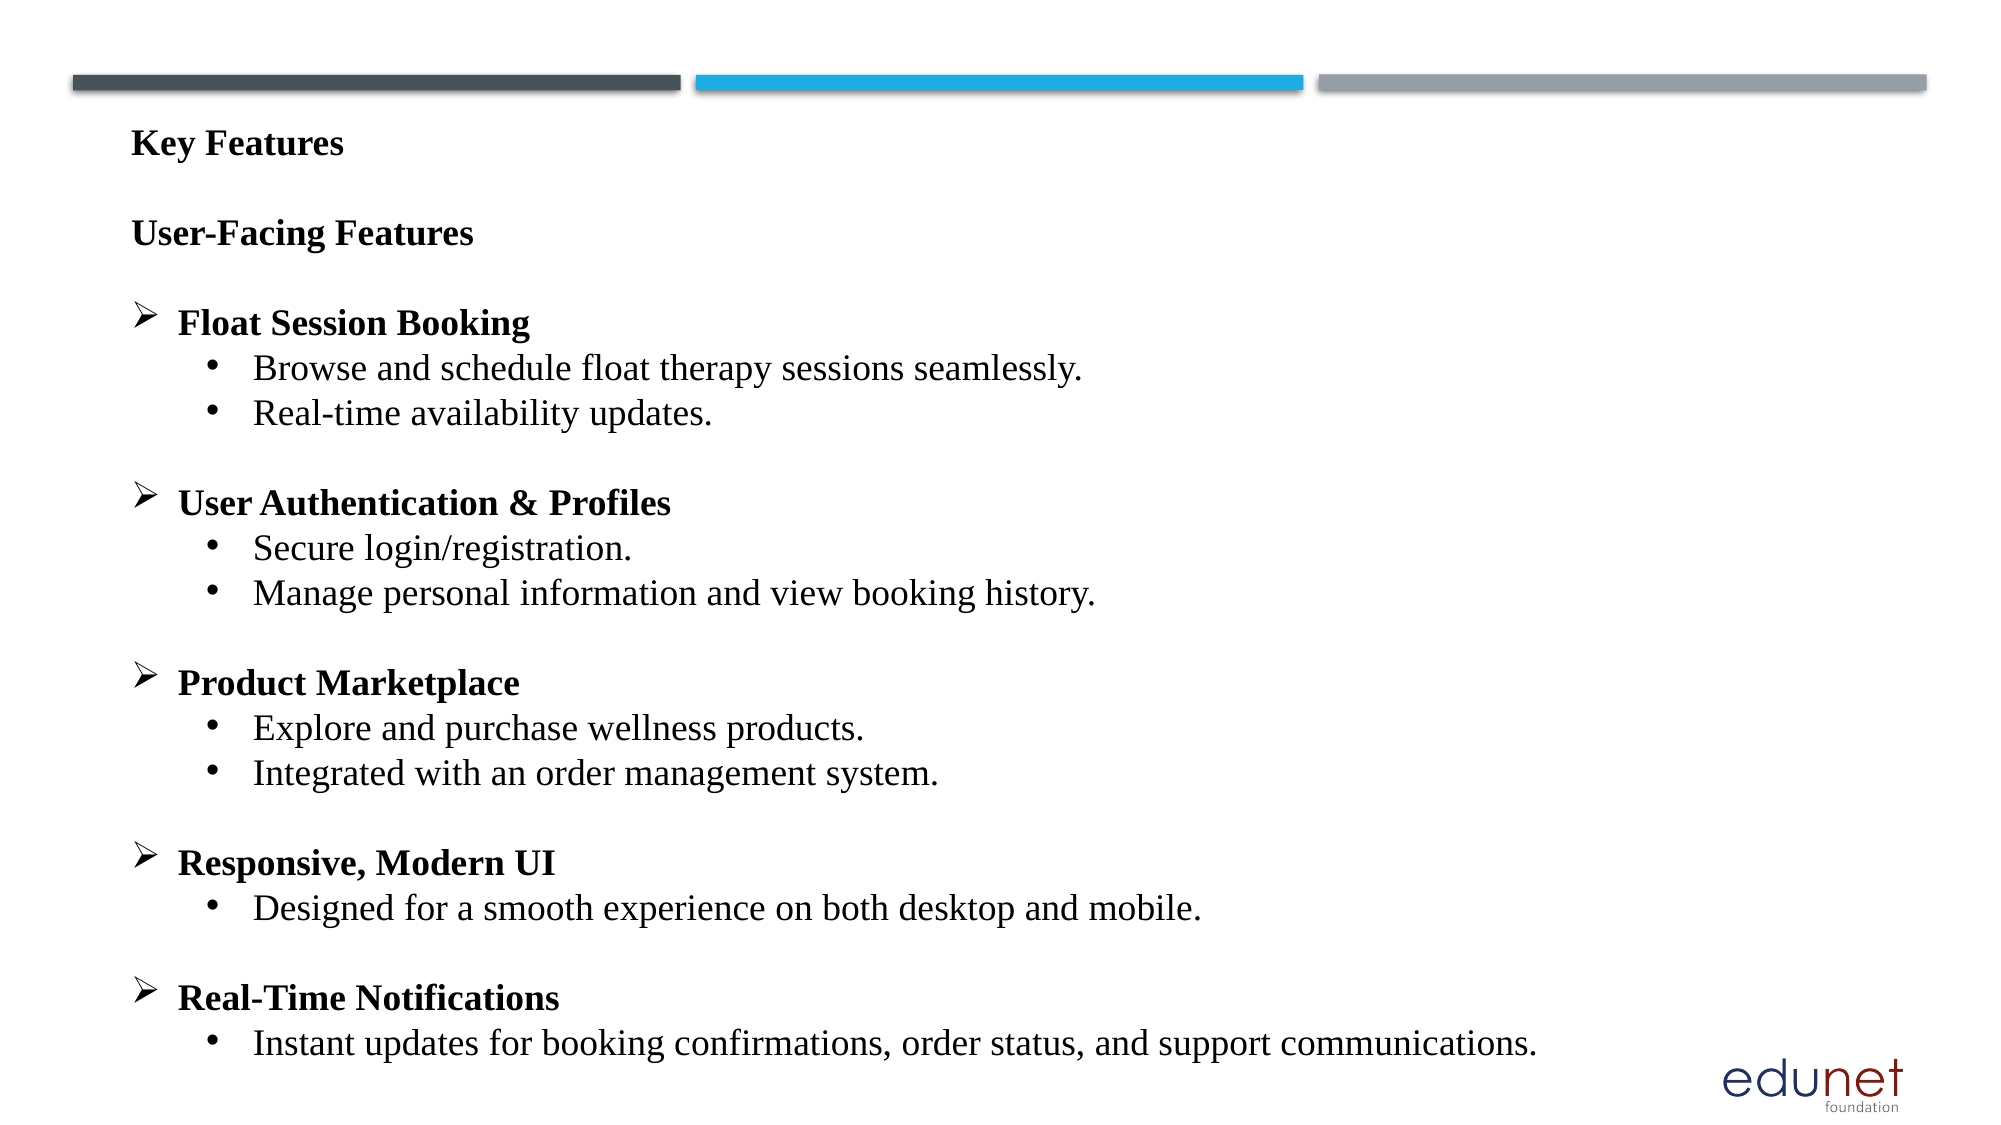

Key Features

User-Facing Features

Float Session Booking
Browse and schedule float therapy sessions seamlessly.
Real-time availability updates.

User Authentication & Profiles
Secure login/registration.
Manage personal information and view booking history.

Product Marketplace
Explore and purchase wellness products.
Integrated with an order management system.

Responsive, Modern UI
Designed for a smooth experience on both desktop and mobile.

Real-Time Notifications
Instant updates for booking confirmations, order status, and support communications.